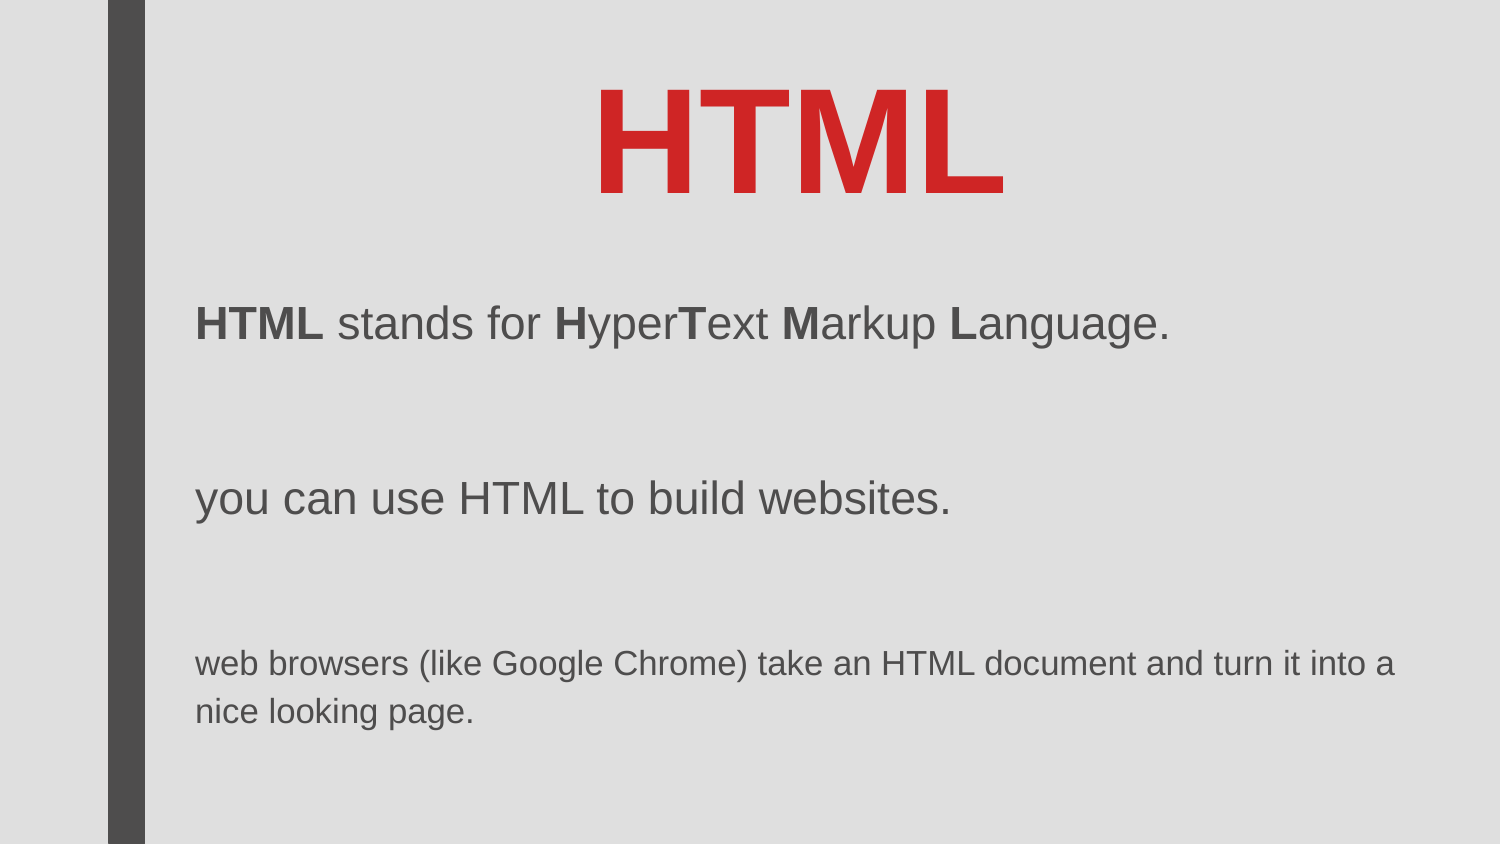

# HTML
HTML stands for HyperText Markup Language.

you can use HTML to build websites.

web browsers (like Google Chrome) take an HTML document and turn it into a nice looking page.